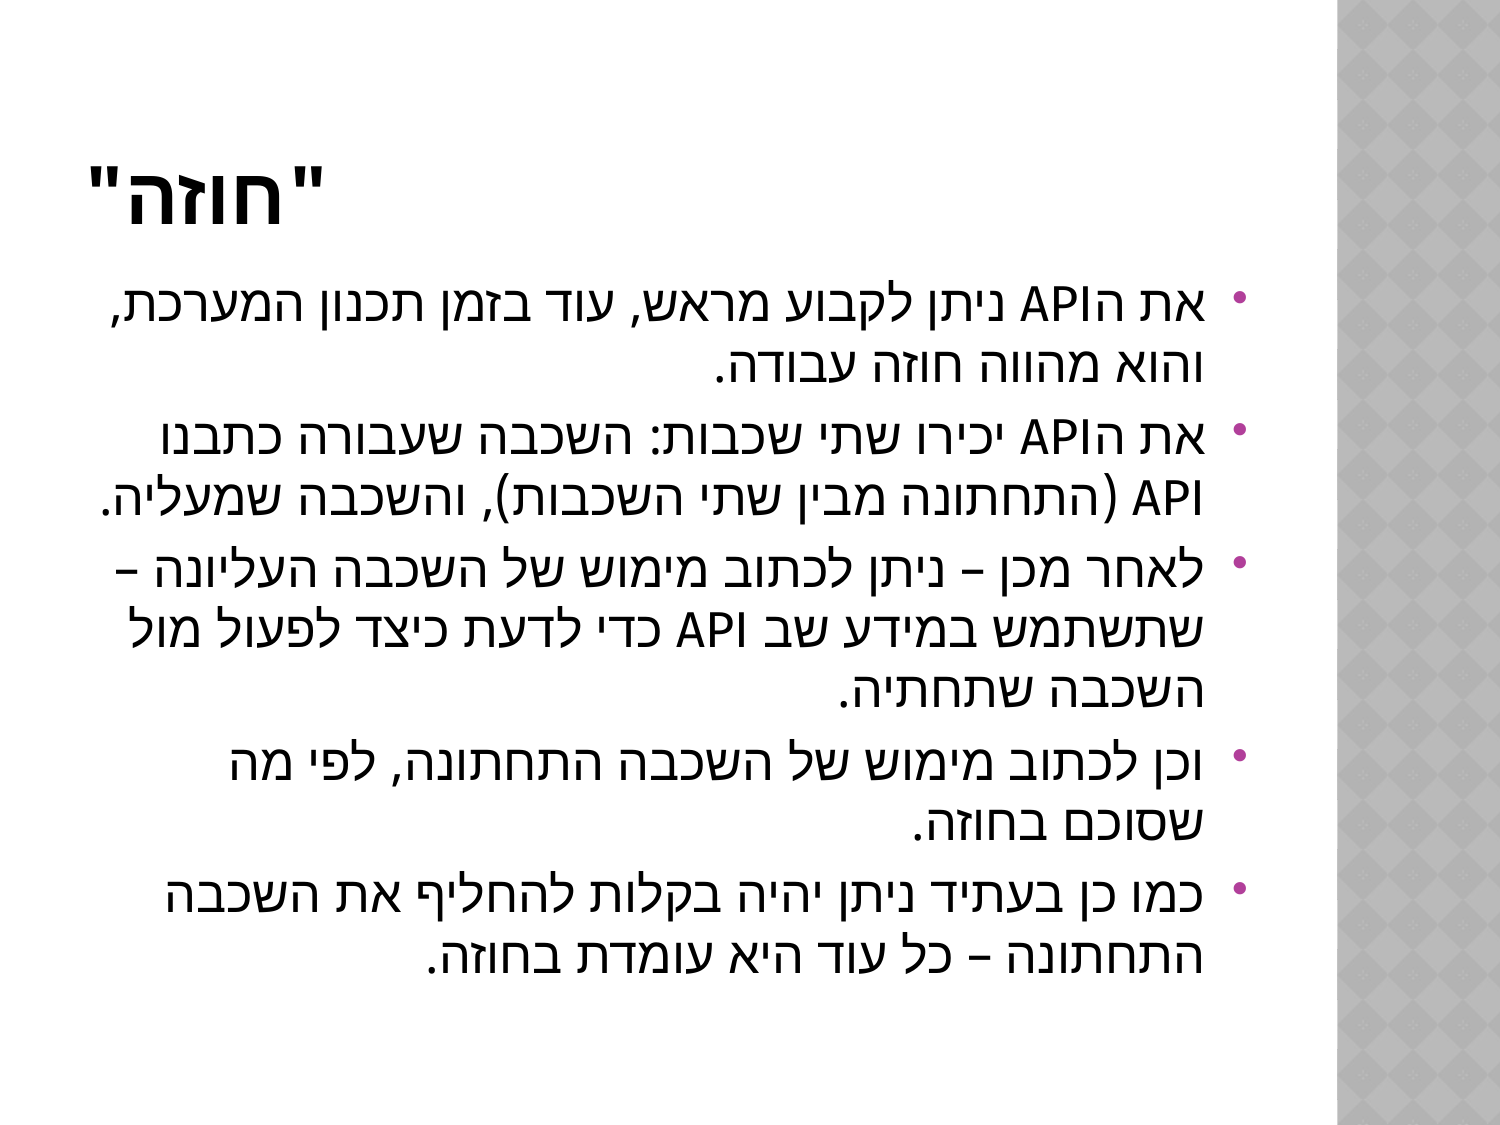

# "חוזה"
את הAPI ניתן לקבוע מראש, עוד בזמן תכנון המערכת, והוא מהווה חוזה עבודה.
את הAPI יכירו שתי שכבות: השכבה שעבורה כתבנו API (התחתונה מבין שתי השכבות), והשכבה שמעליה.
לאחר מכן – ניתן לכתוב מימוש של השכבה העליונה – שתשתמש במידע שב API כדי לדעת כיצד לפעול מול השכבה שתחתיה.
וכן לכתוב מימוש של השכבה התחתונה, לפי מה שסוכם בחוזה.
כמו כן בעתיד ניתן יהיה בקלות להחליף את השכבה התחתונה – כל עוד היא עומדת בחוזה.